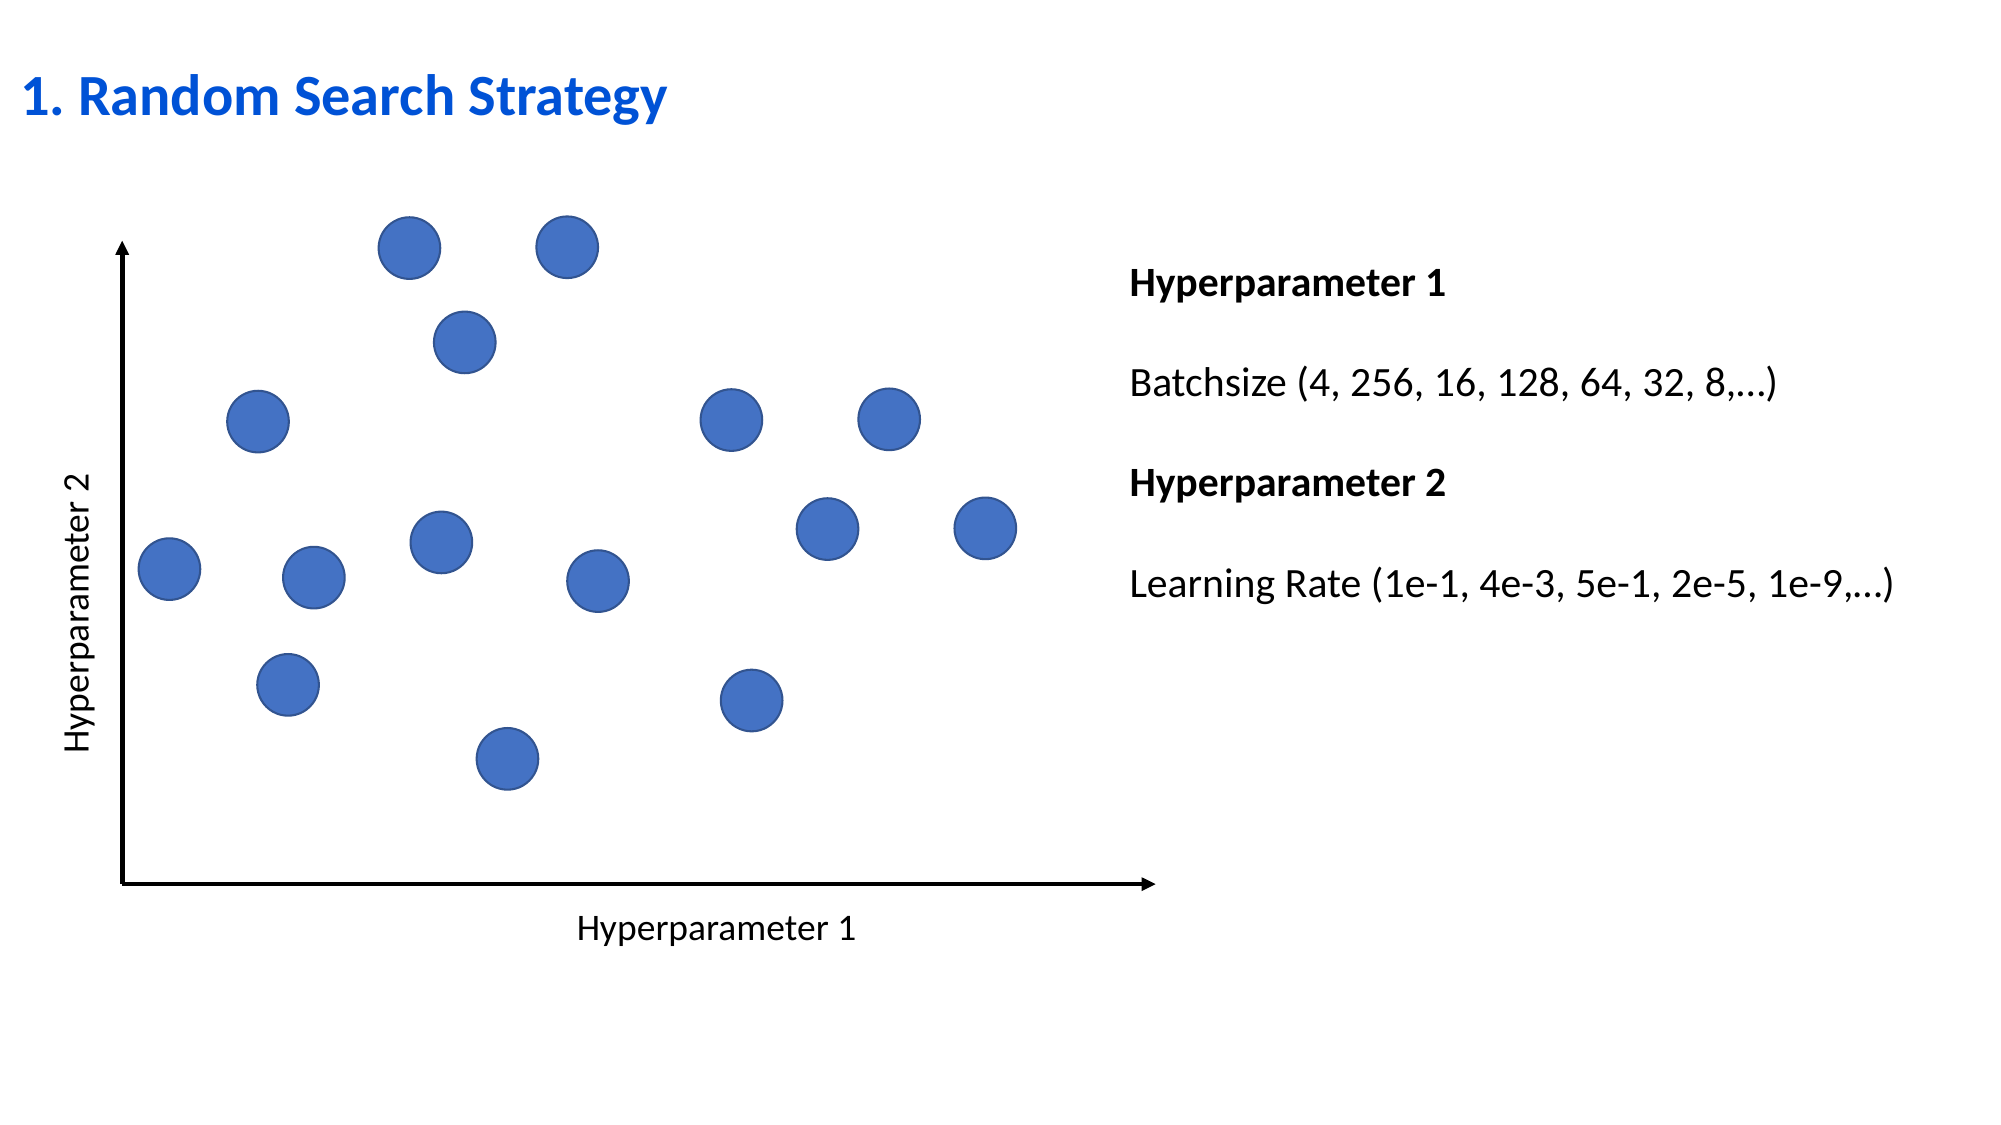

1. Random Search Strategy
Hyperparameter 1
Batchsize (4, 256, 16, 128, 64, 32, 8,…)
Hyperparameter 2
Learning Rate (1e-1, 4e-3, 5e-1, 2e-5, 1e-9,…)

Hyperparameter 2

Hyperparameter 1